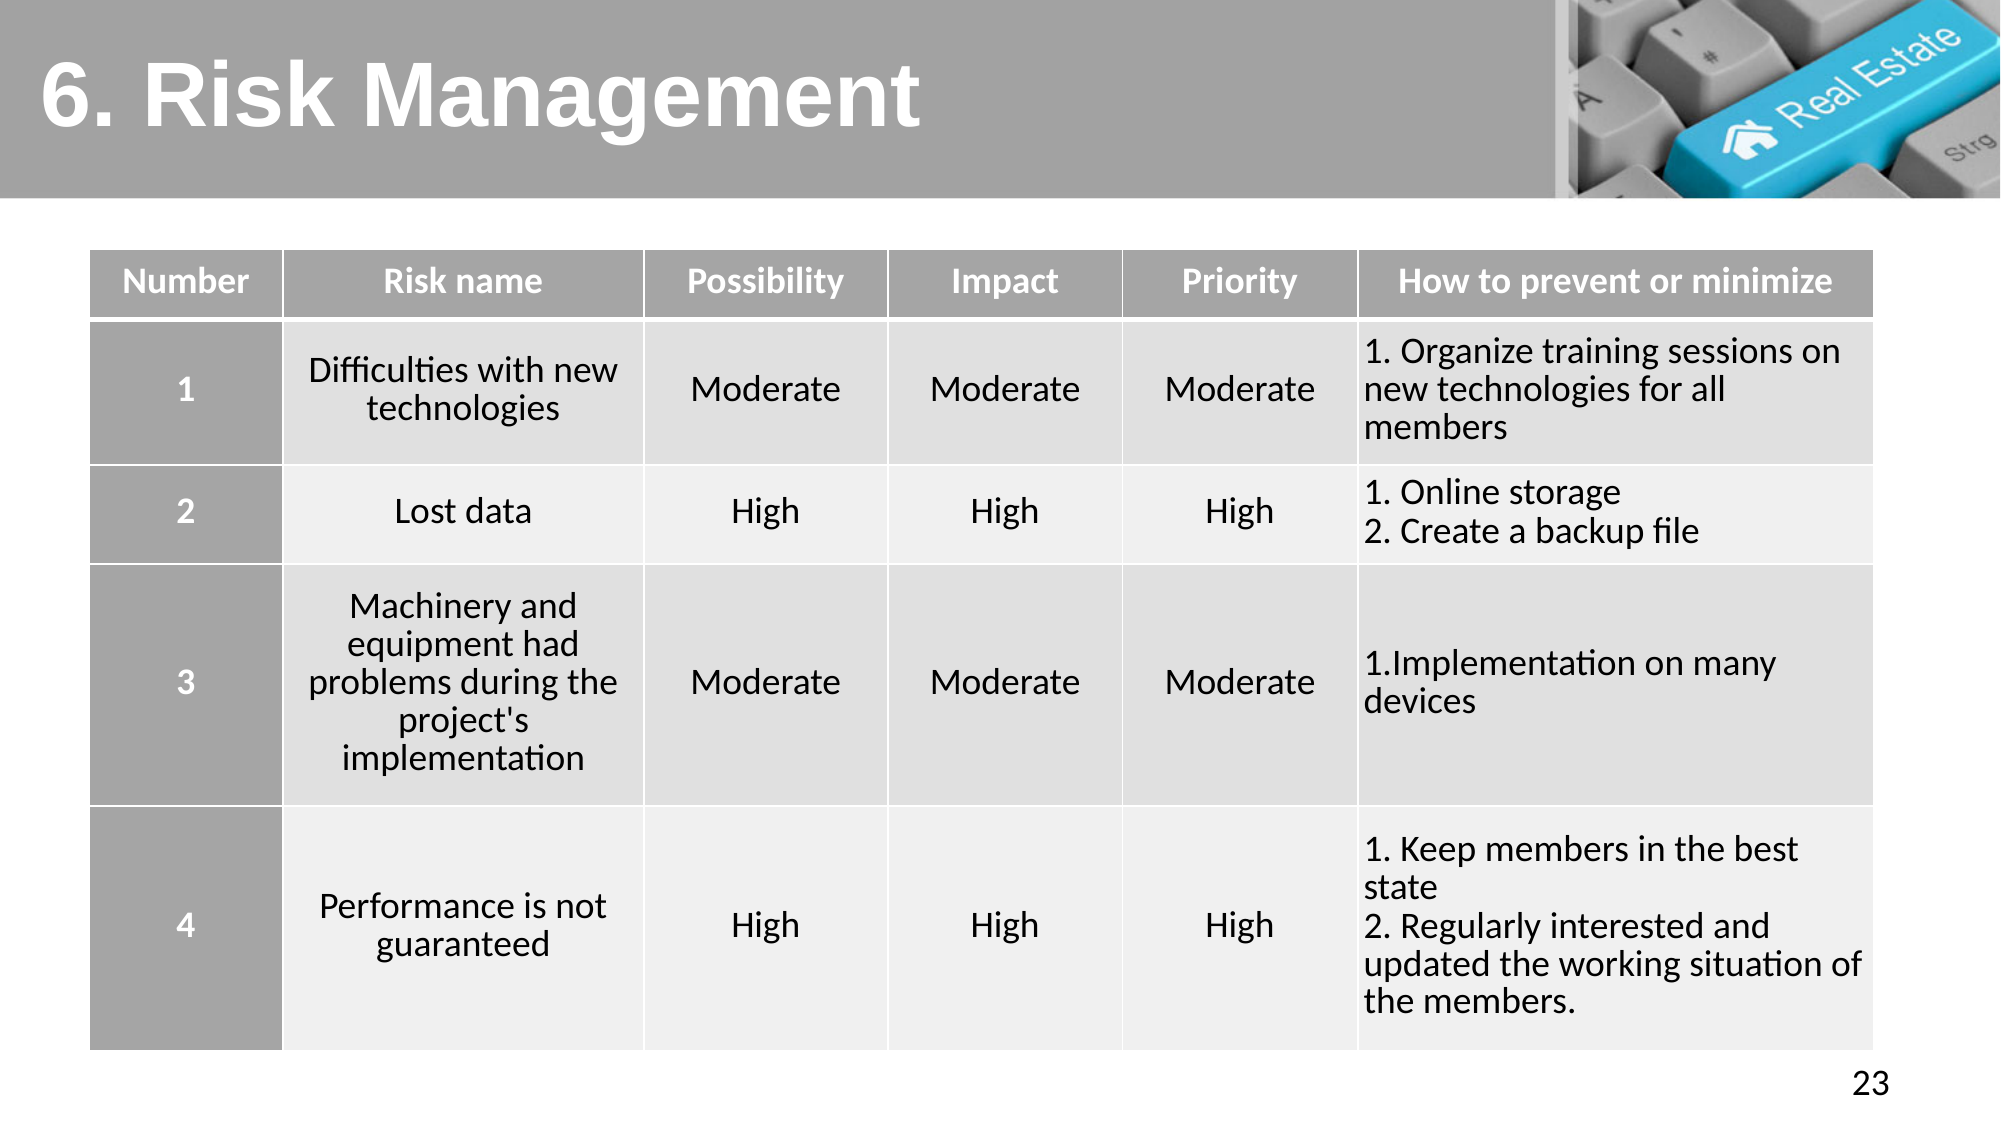

# 6. Risk Management
| Number | Risk name | Possibility | Impact | Priority | How to prevent or minimize |
| --- | --- | --- | --- | --- | --- |
| 1 | Difficulties with new technologies | Moderate | Moderate | Moderate | 1. Organize training sessions on new technologies for all members |
| 2 | Lost data | High | High | High | 1. Online storage 2. Create a backup file |
| 3 | Machinery and equipment had problems during the project's implementation | Moderate | Moderate | Moderate | 1.Implementation on many devices |
| 4 | Performance is not guaranteed | High | High | High | 1. Keep members in the best state 2. Regularly interested and updated the working situation of the members. |
23